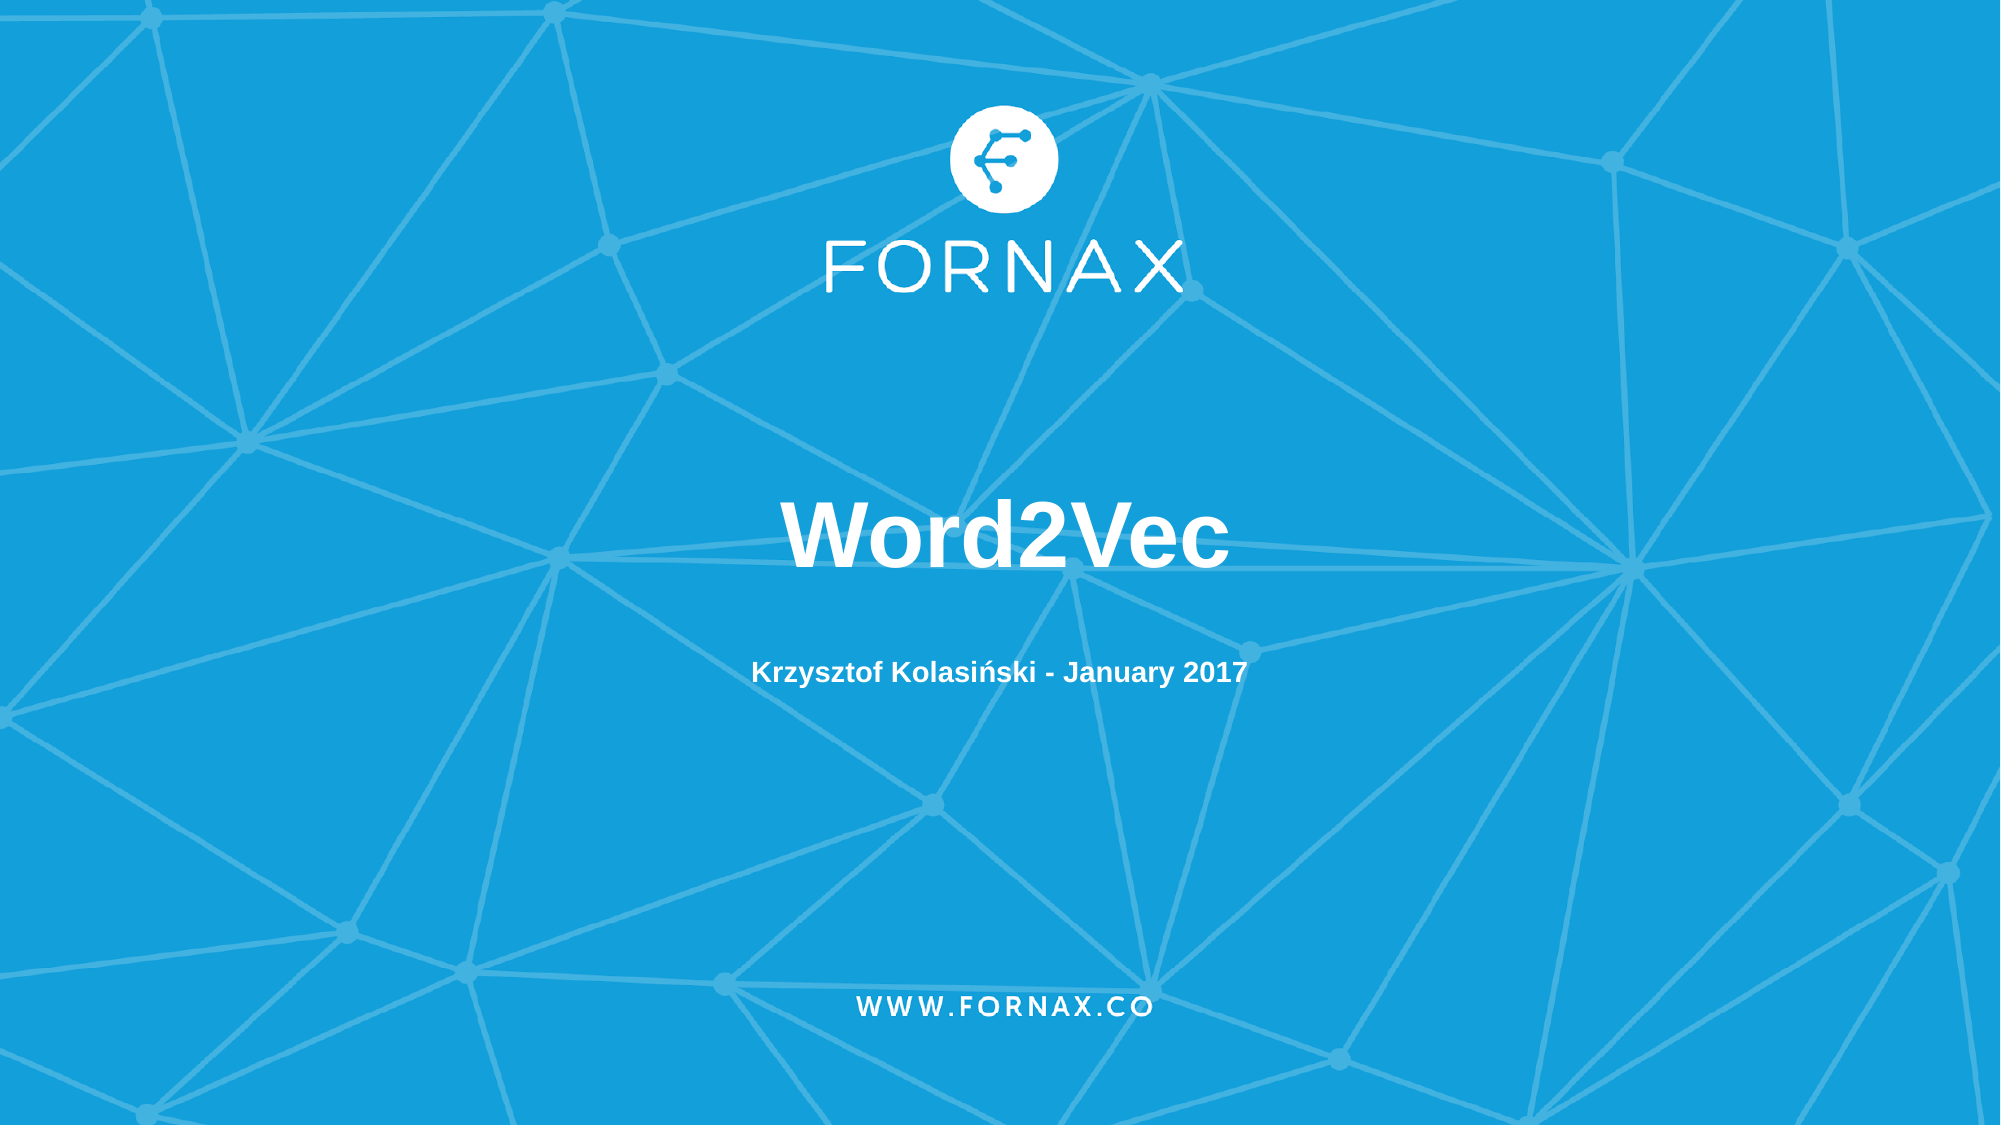

# Word2Vec
Krzysztof Kolasiński - January 2017